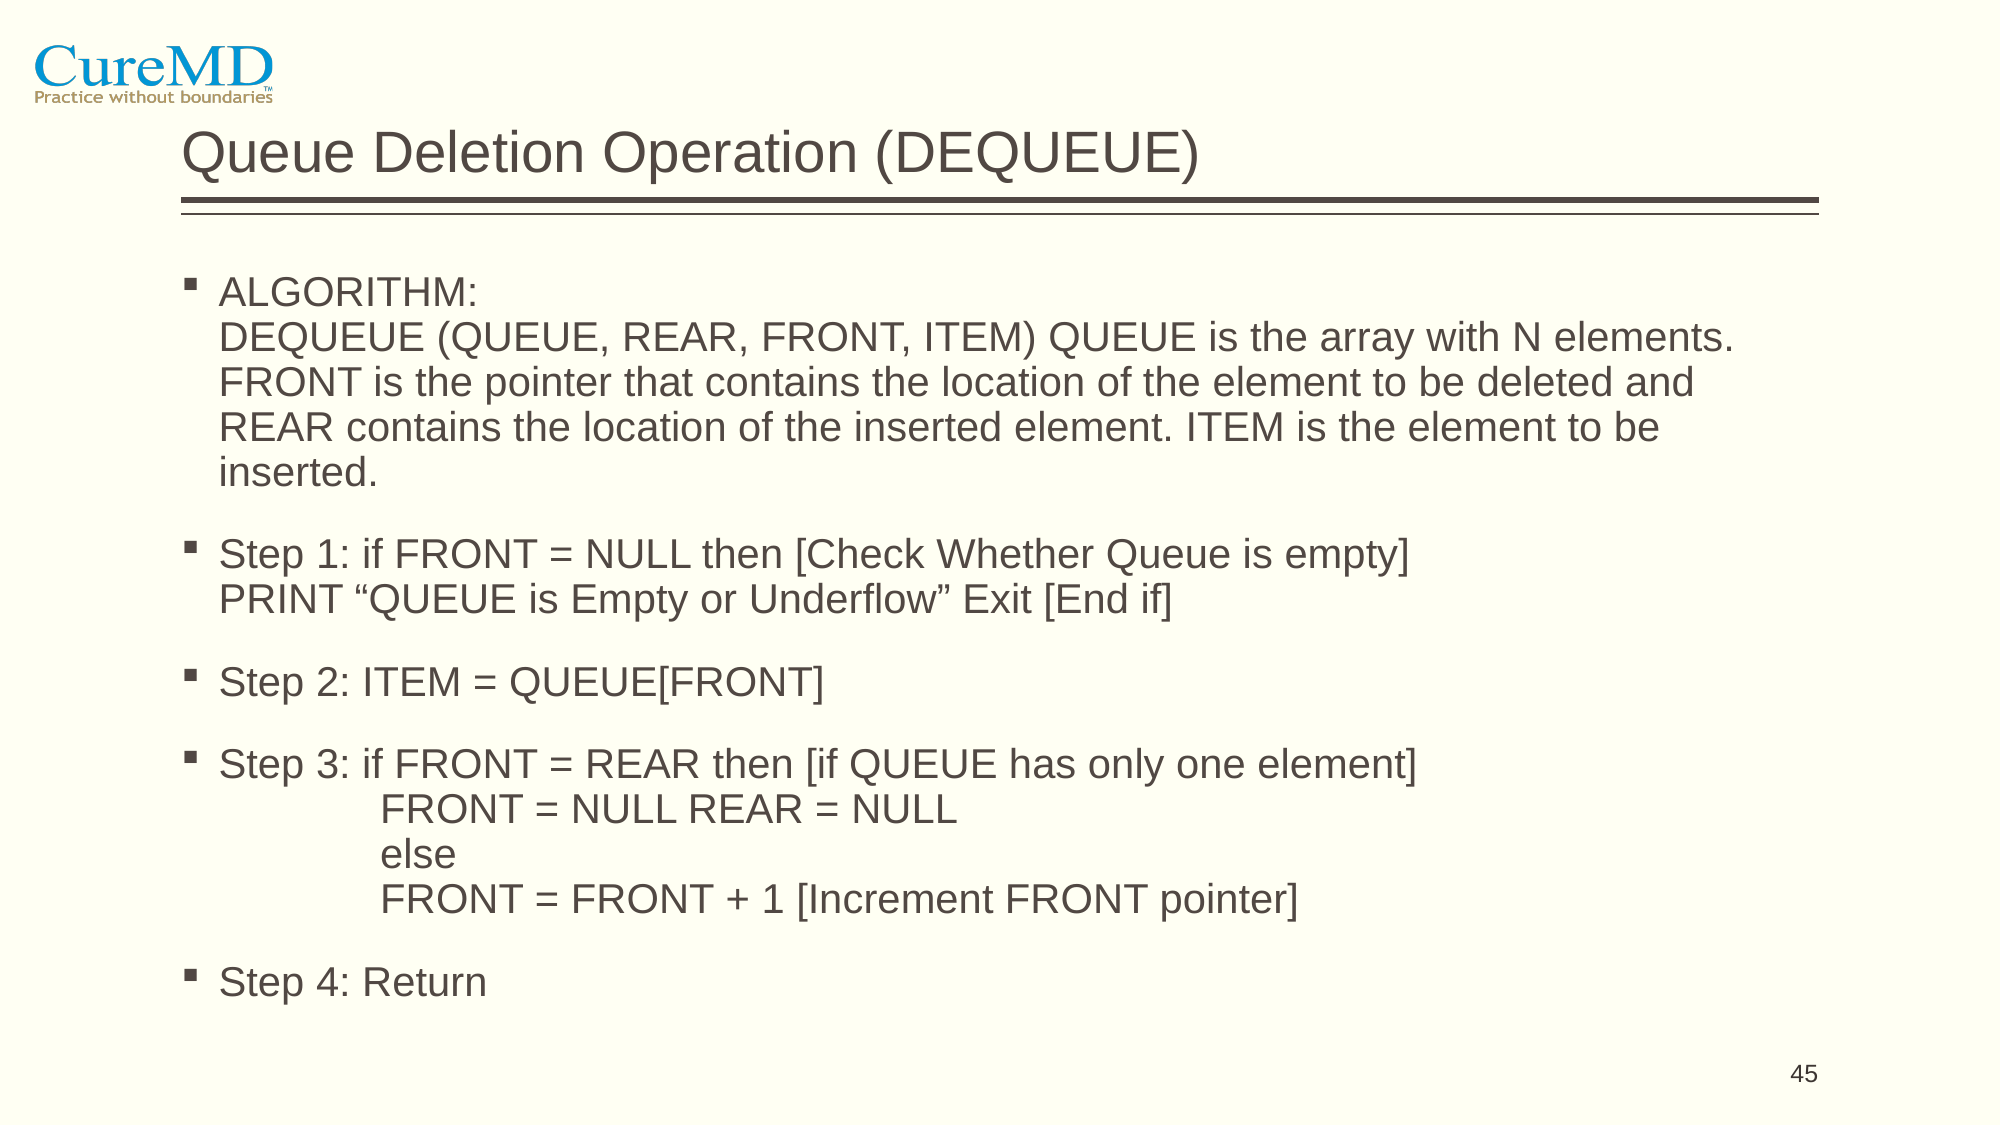

# Queue Deletion Operation (DEQUEUE)
ALGORITHM:
DEQUEUE (QUEUE, REAR, FRONT, ITEM) QUEUE is the array with N elements. FRONT is the pointer that contains the location of the element to be deleted and REAR contains the location of the inserted element. ITEM is the element to be inserted.
Step 1: if FRONT = NULL then [Check Whether Queue is empty]
PRINT “QUEUE is Empty or Underflow” Exit [End if]
Step 2: ITEM = QUEUE[FRONT]
Step 3: if FRONT = REAR then [if QUEUE has only one element]
	 FRONT = NULL REAR = NULL
	 else
	 FRONT = FRONT + 1 [Increment FRONT pointer]
Step 4: Return
45